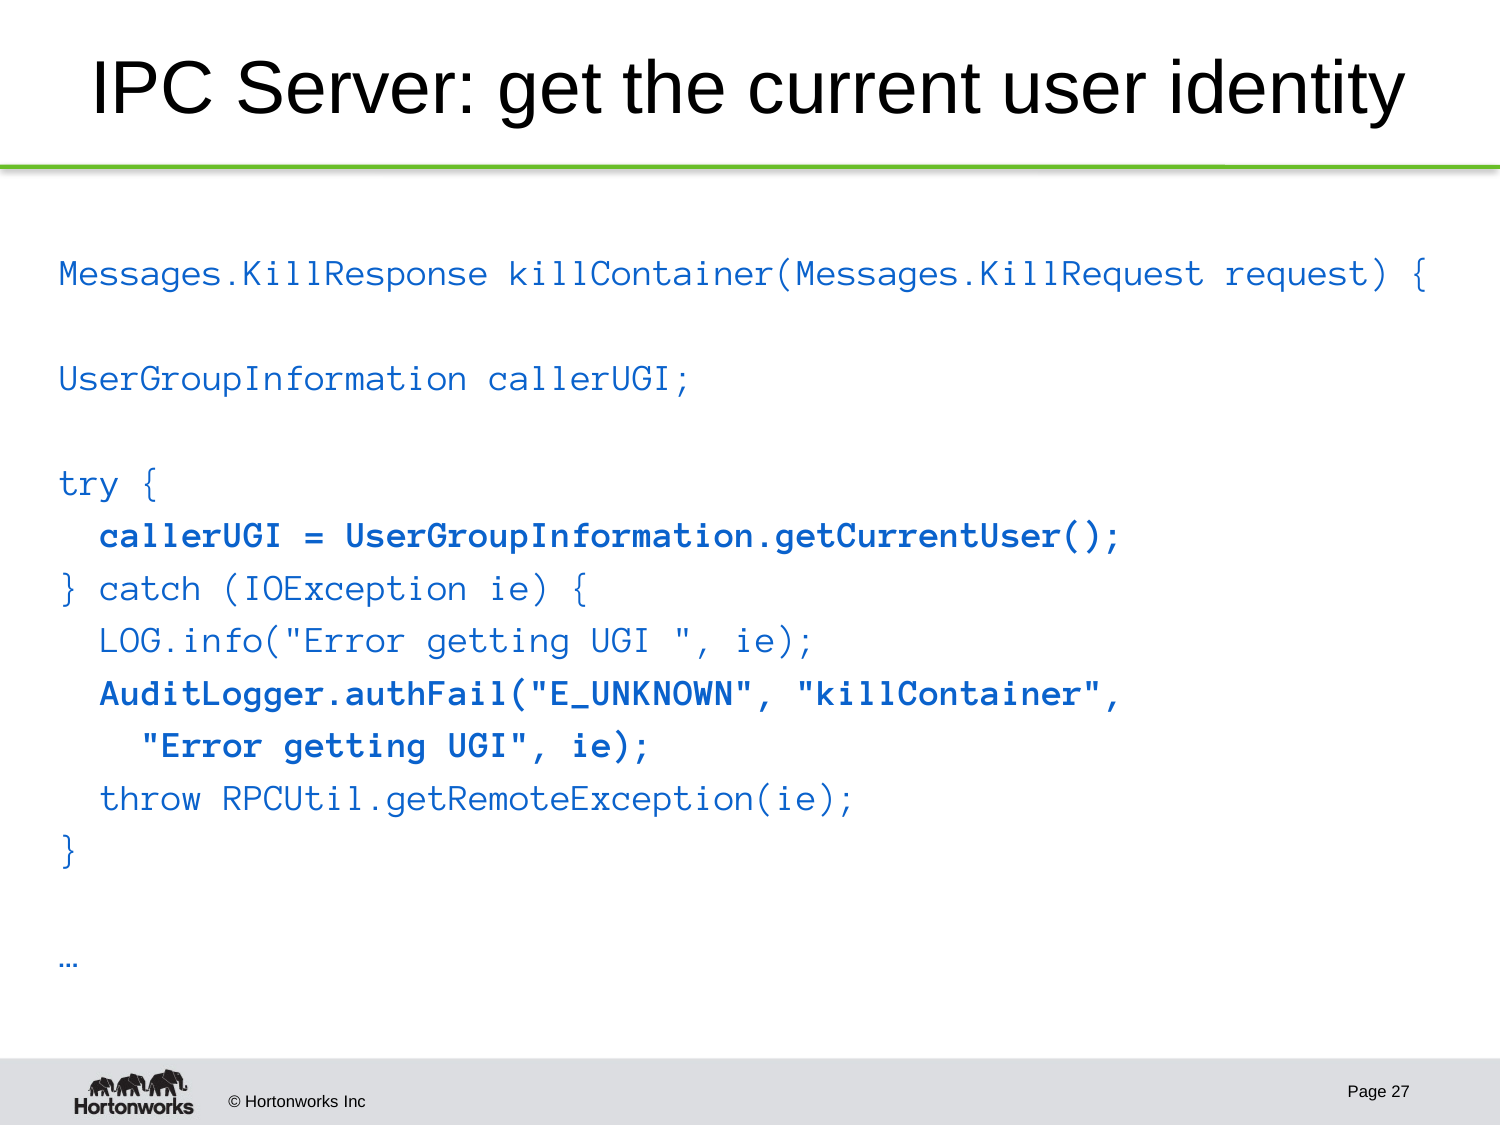

# IPC Server: get the current user identity
Messages.KillResponse killContainer(Messages.KillRequest request) {

UserGroupInformation callerUGI;

try {
  callerUGI = UserGroupInformation.getCurrentUser();
} catch (IOException ie) {
  LOG.info("Error getting UGI ", ie);
  AuditLogger.authFail("E_UNKNOWN", "killContainer",
    "Error getting UGI", ie);
  throw RPCUtil.getRemoteException(ie);
}

…
Page 27